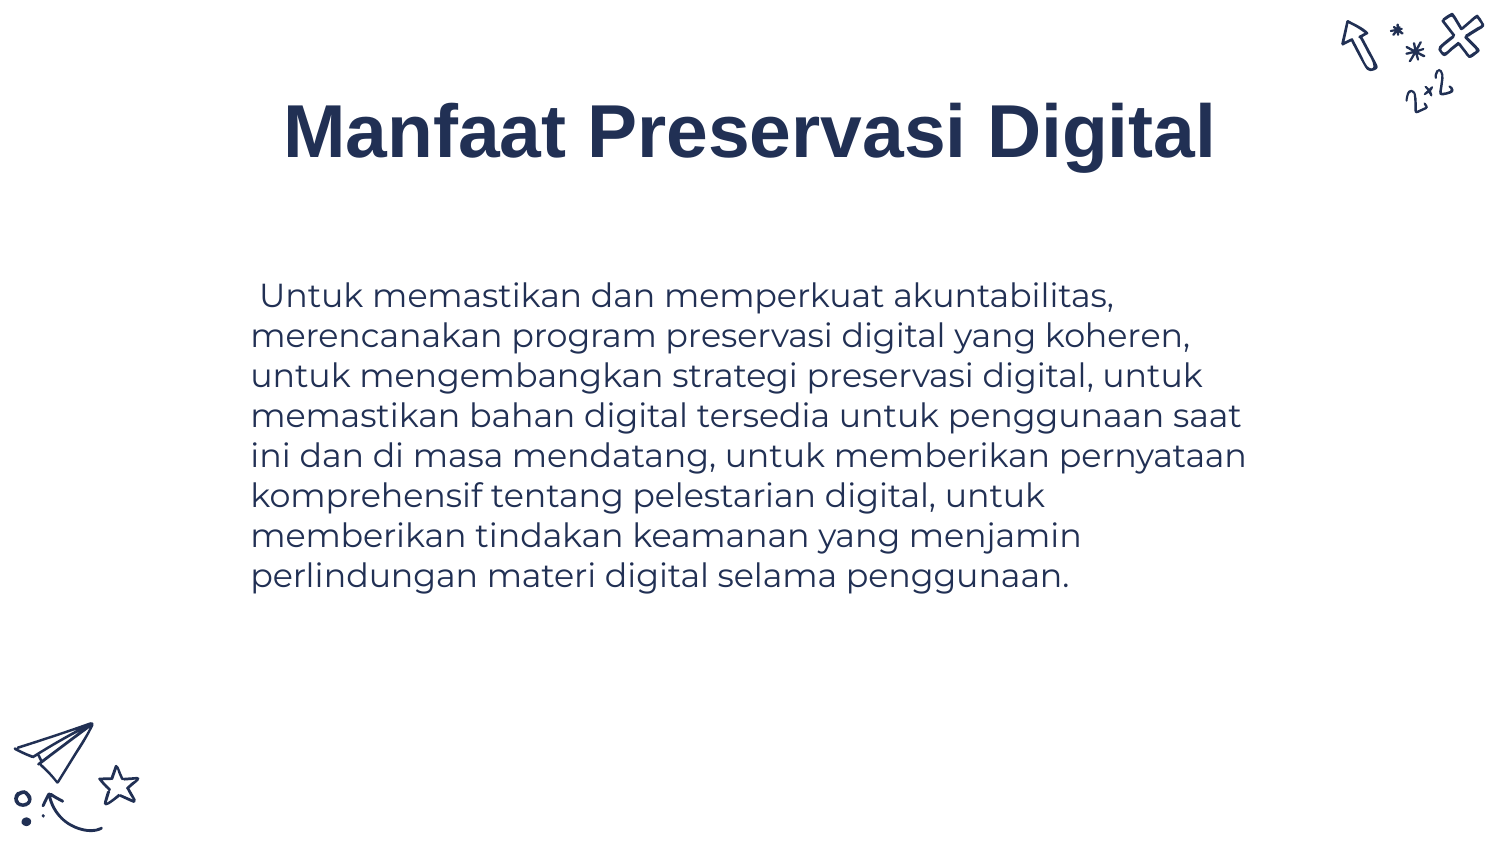

# Manfaat Preservasi Digital
 Untuk memastikan dan memperkuat akuntabilitas, merencanakan program preservasi digital yang koheren, untuk mengembangkan strategi preservasi digital, untuk memastikan bahan digital tersedia untuk penggunaan saat ini dan di masa mendatang, untuk memberikan pernyataan komprehensif tentang pelestarian digital, untuk memberikan tindakan keamanan yang menjamin perlindungan materi digital selama penggunaan.